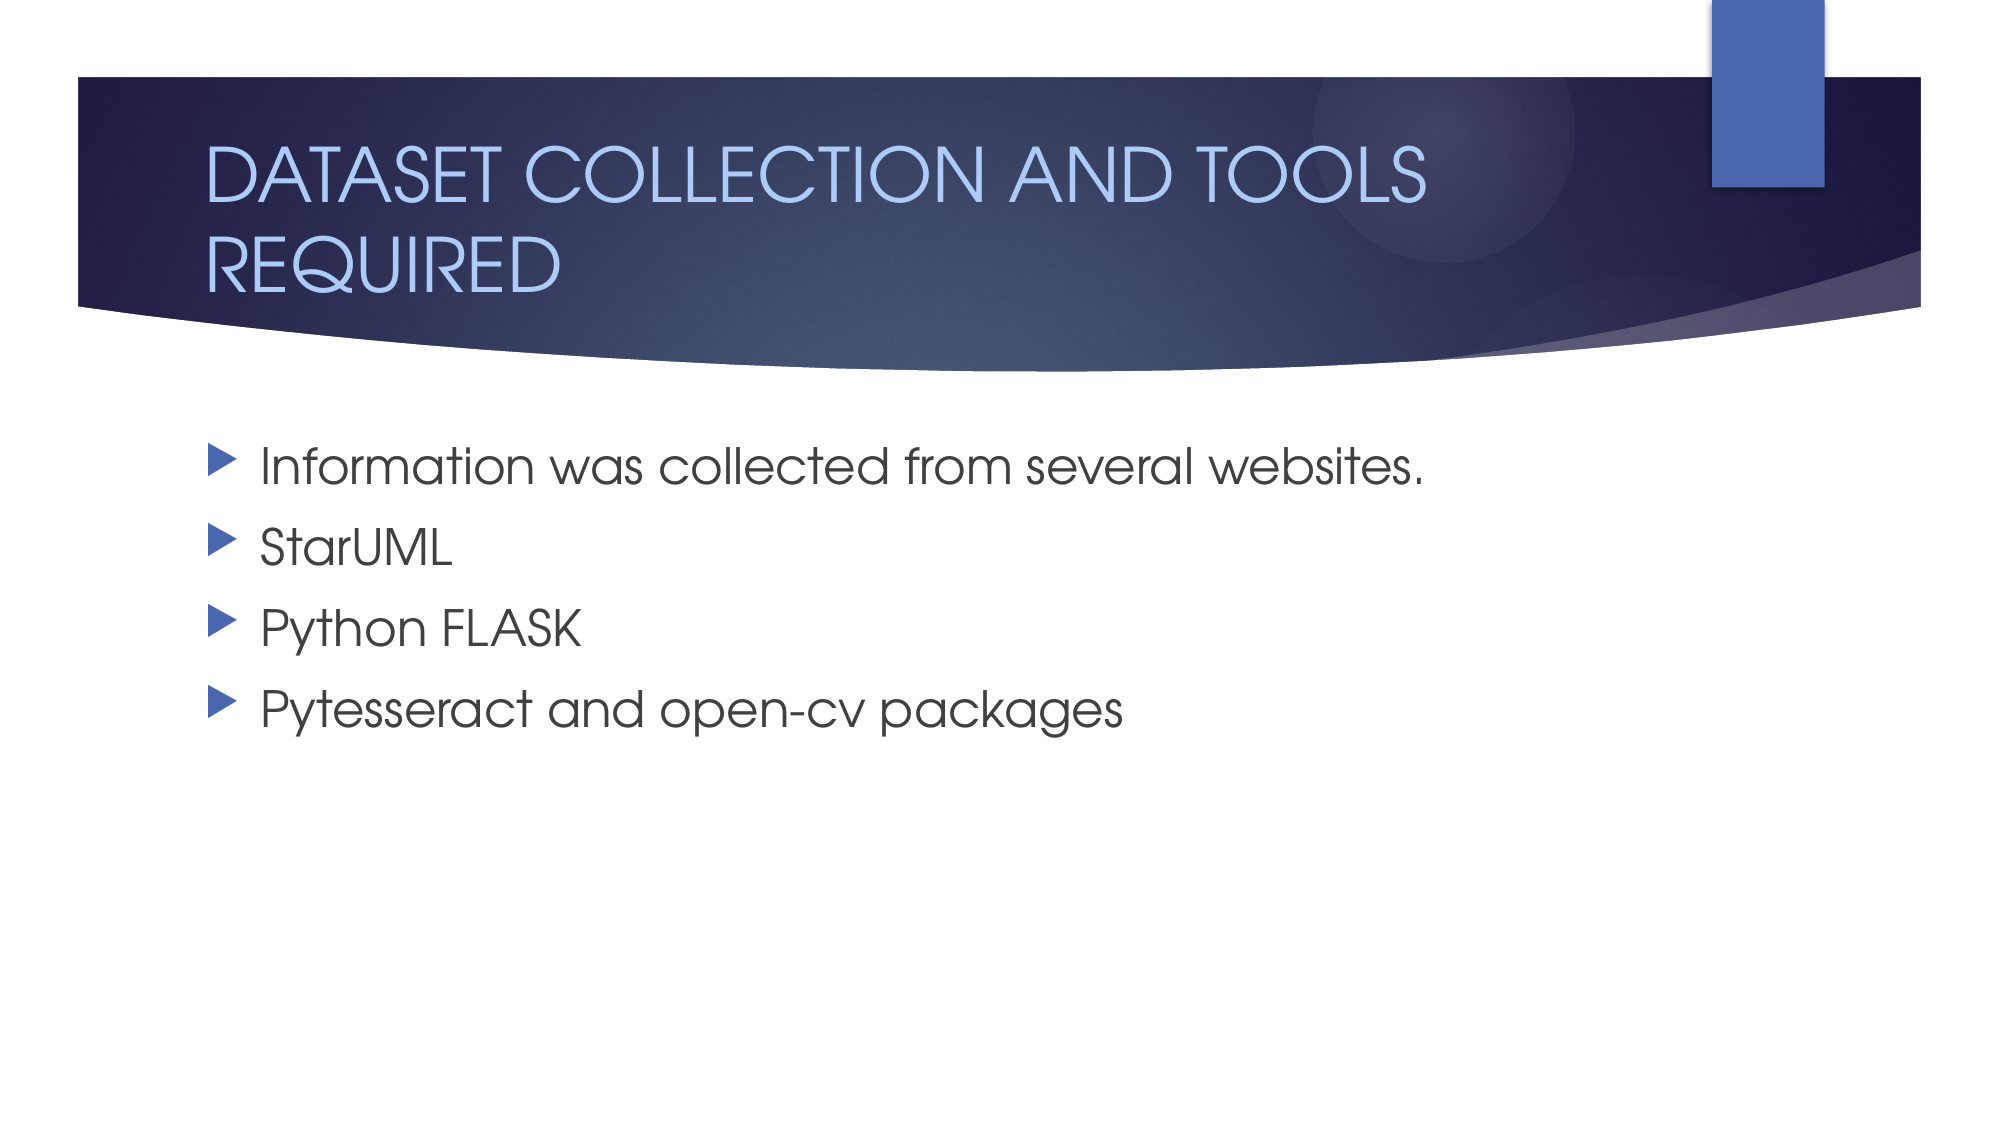

# DATASET COLLECTION AND TOOLS REQUIRED
Information was collected from several websites.
StarUML
Python FLASK
Pytesseract and open-cv packages